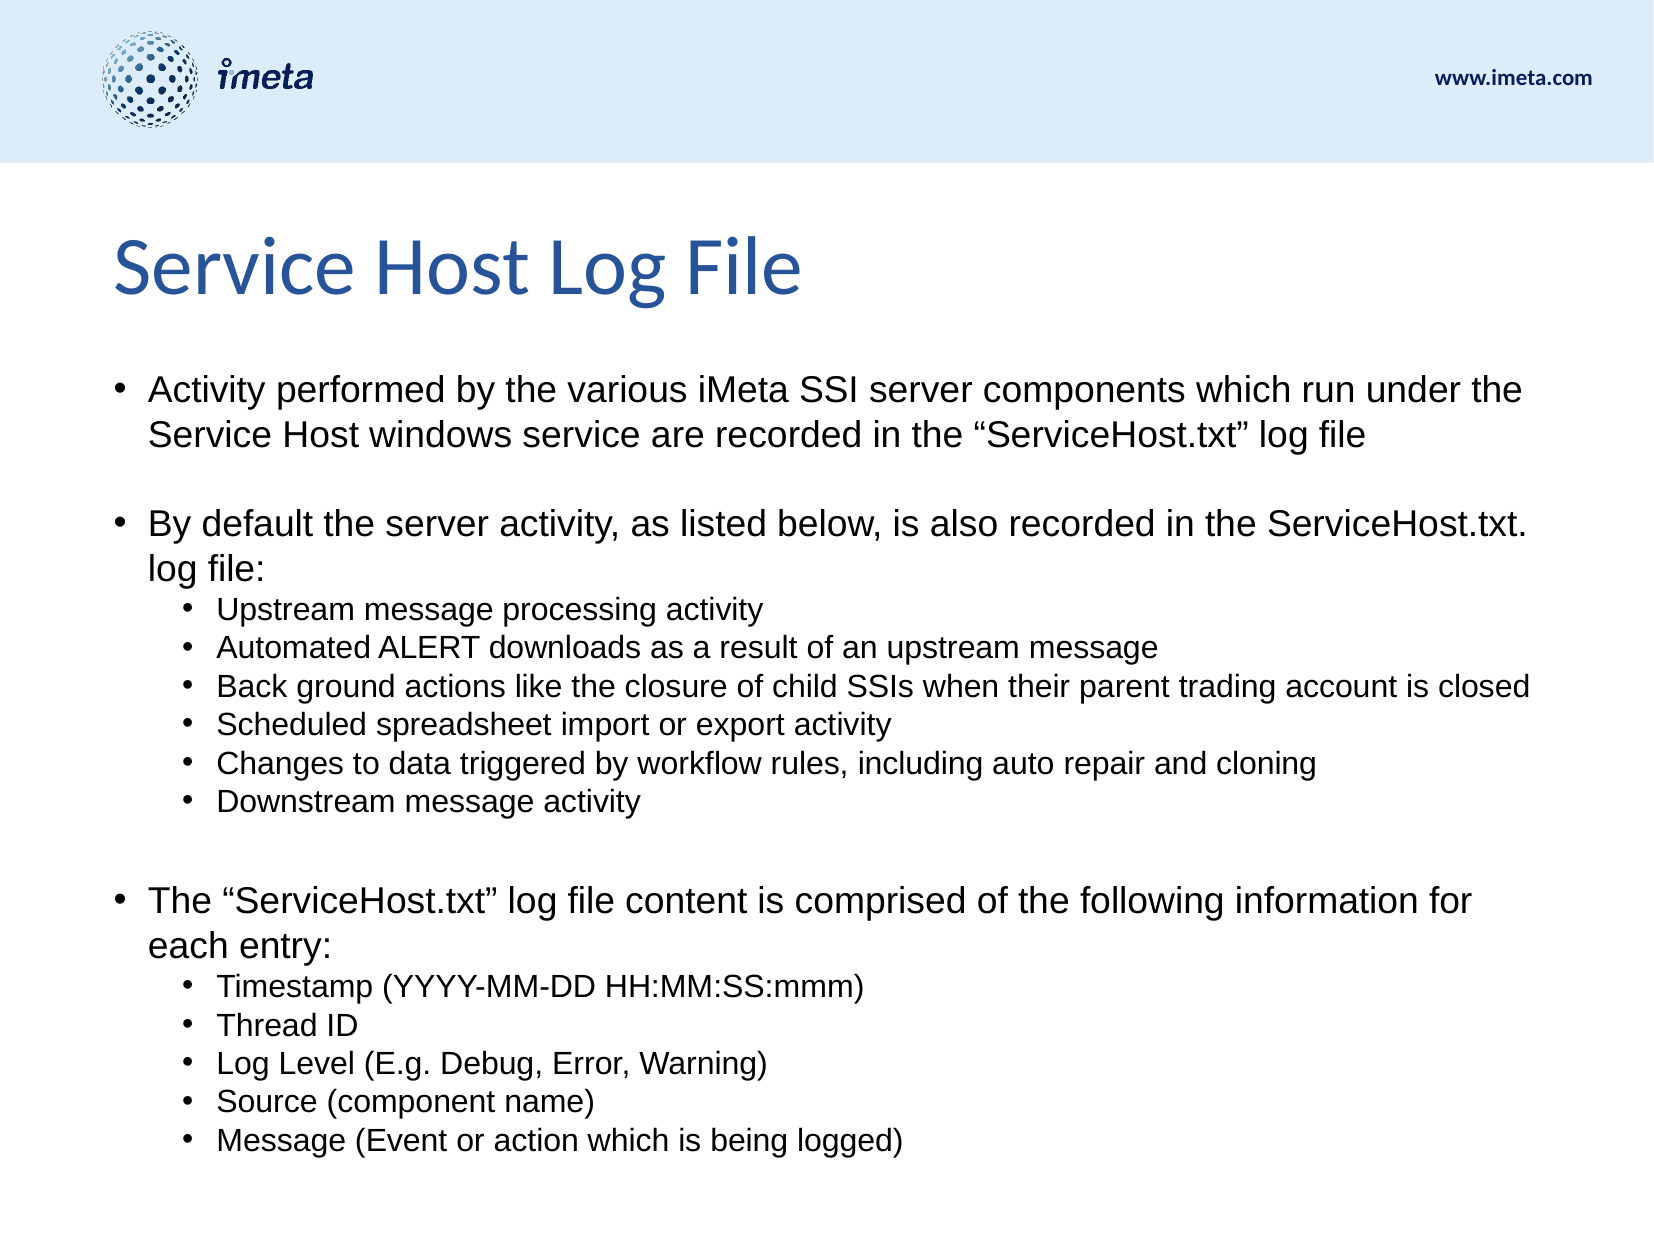

# Service Host Log File
Activity performed by the various iMeta SSI server components which run under the Service Host windows service are recorded in the “ServiceHost.txt” log file

By default the server activity, as listed below, is also recorded in the ServiceHost.txt. log file:
Upstream message processing activity
Automated ALERT downloads as a result of an upstream message
Back ground actions like the closure of child SSIs when their parent trading account is closed
Scheduled spreadsheet import or export activity
Changes to data triggered by workflow rules, including auto repair and cloning
Downstream message activity

The “ServiceHost.txt” log file content is comprised of the following information for each entry:
Timestamp (YYYY-MM-DD HH:MM:SS:mmm)
Thread ID
Log Level (E.g. Debug, Error, Warning)
Source (component name)
Message (Event or action which is being logged)